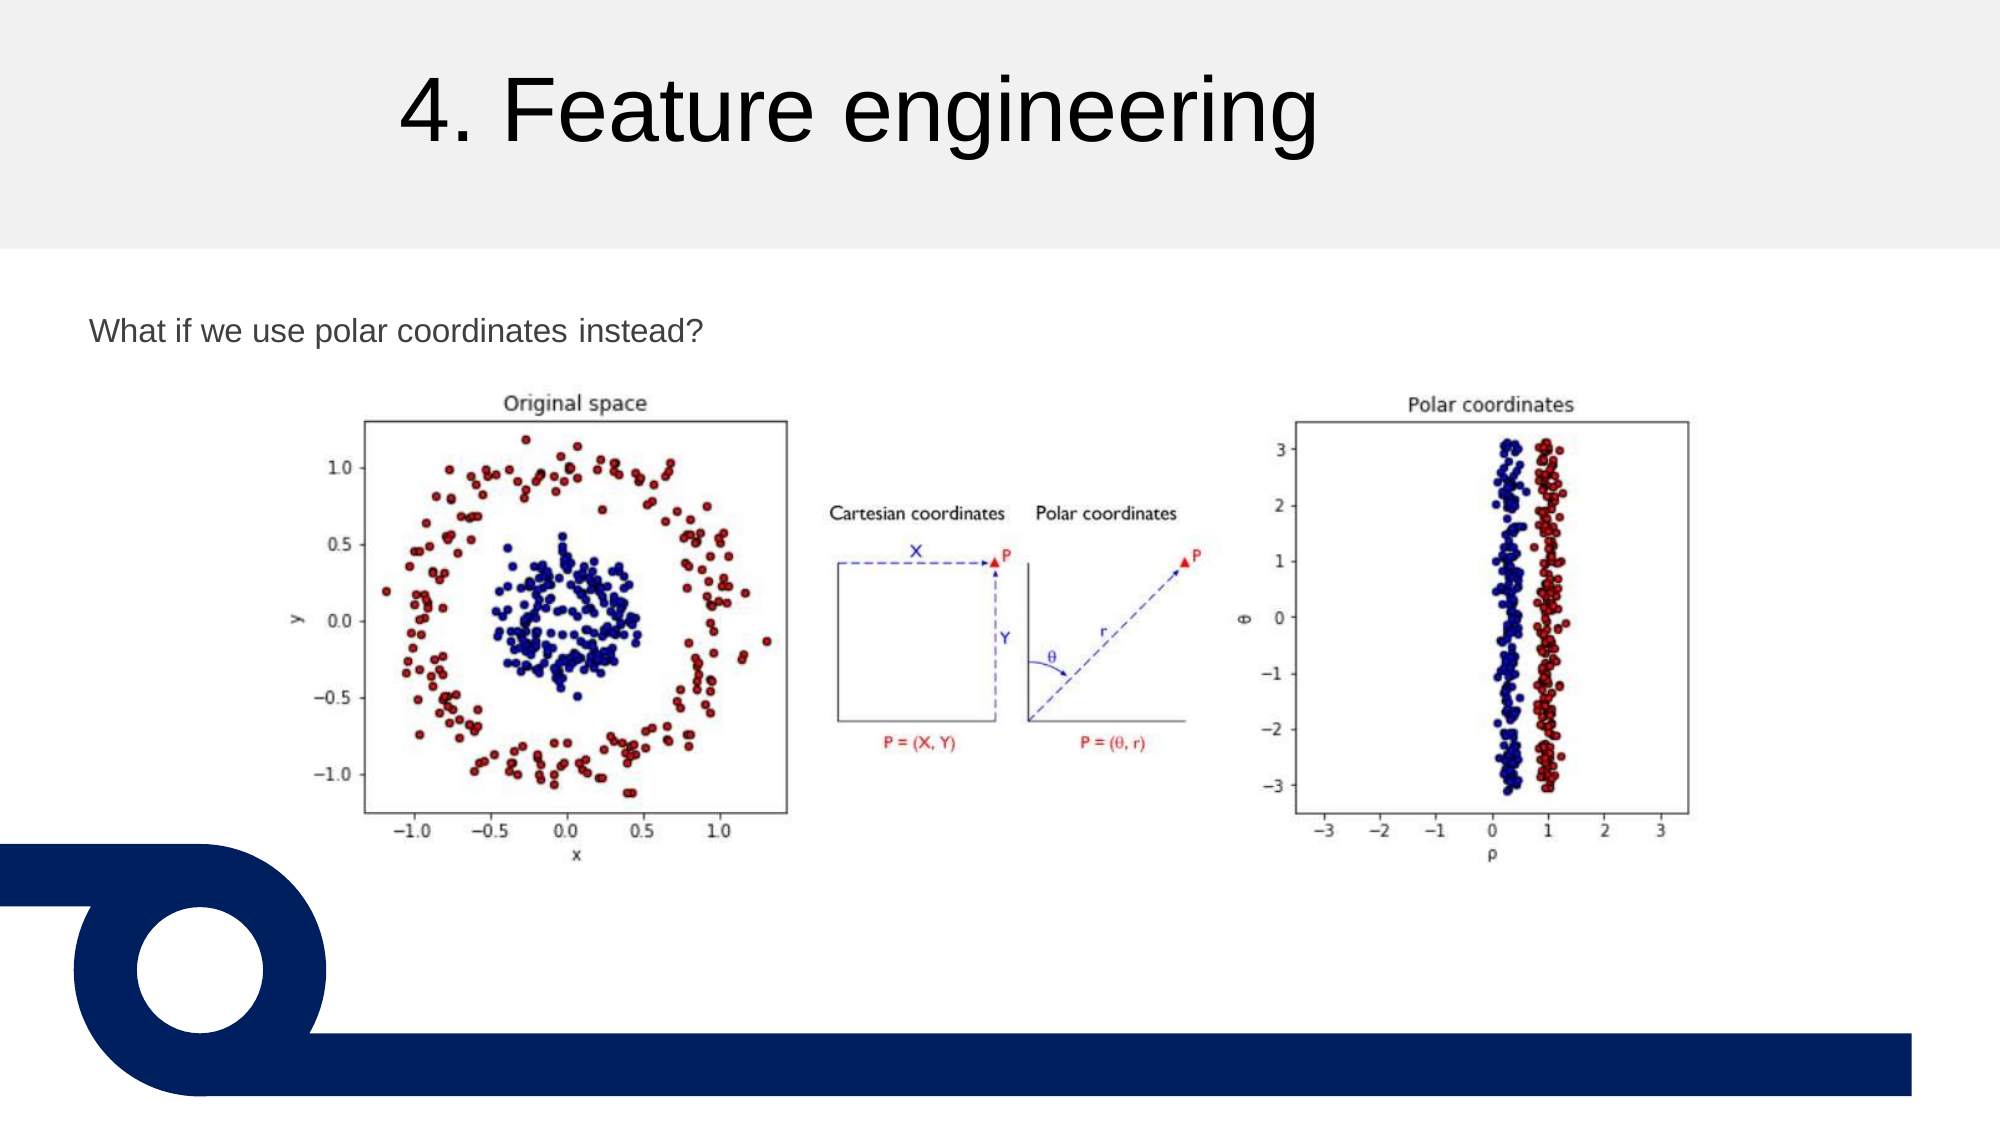

4. Feature engineering
What if we use polar coordinates instead?